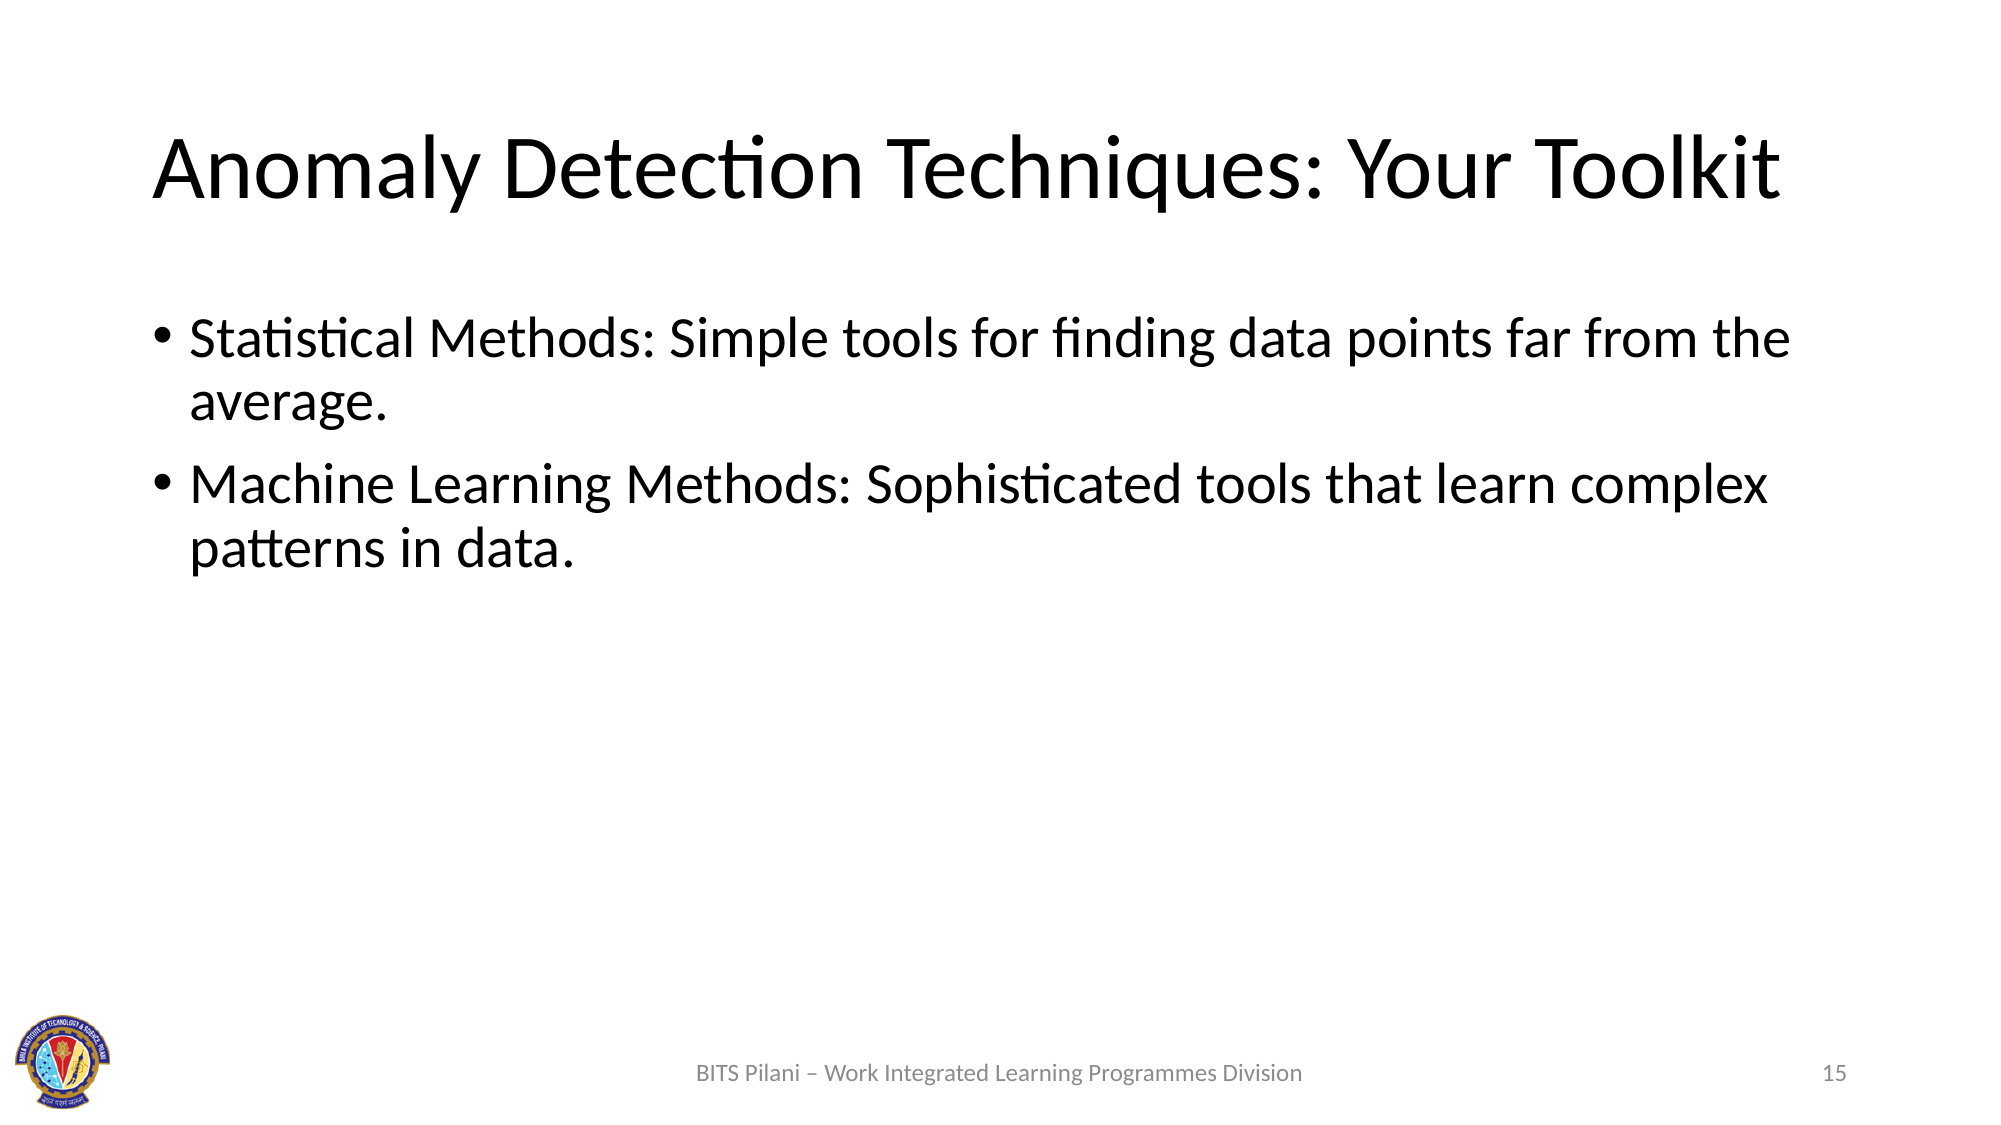

# Anomaly Detection Techniques: Your Toolkit
Statistical Methods: Simple tools for finding data points far from the average.
Machine Learning Methods: Sophisticated tools that learn complex patterns in data.